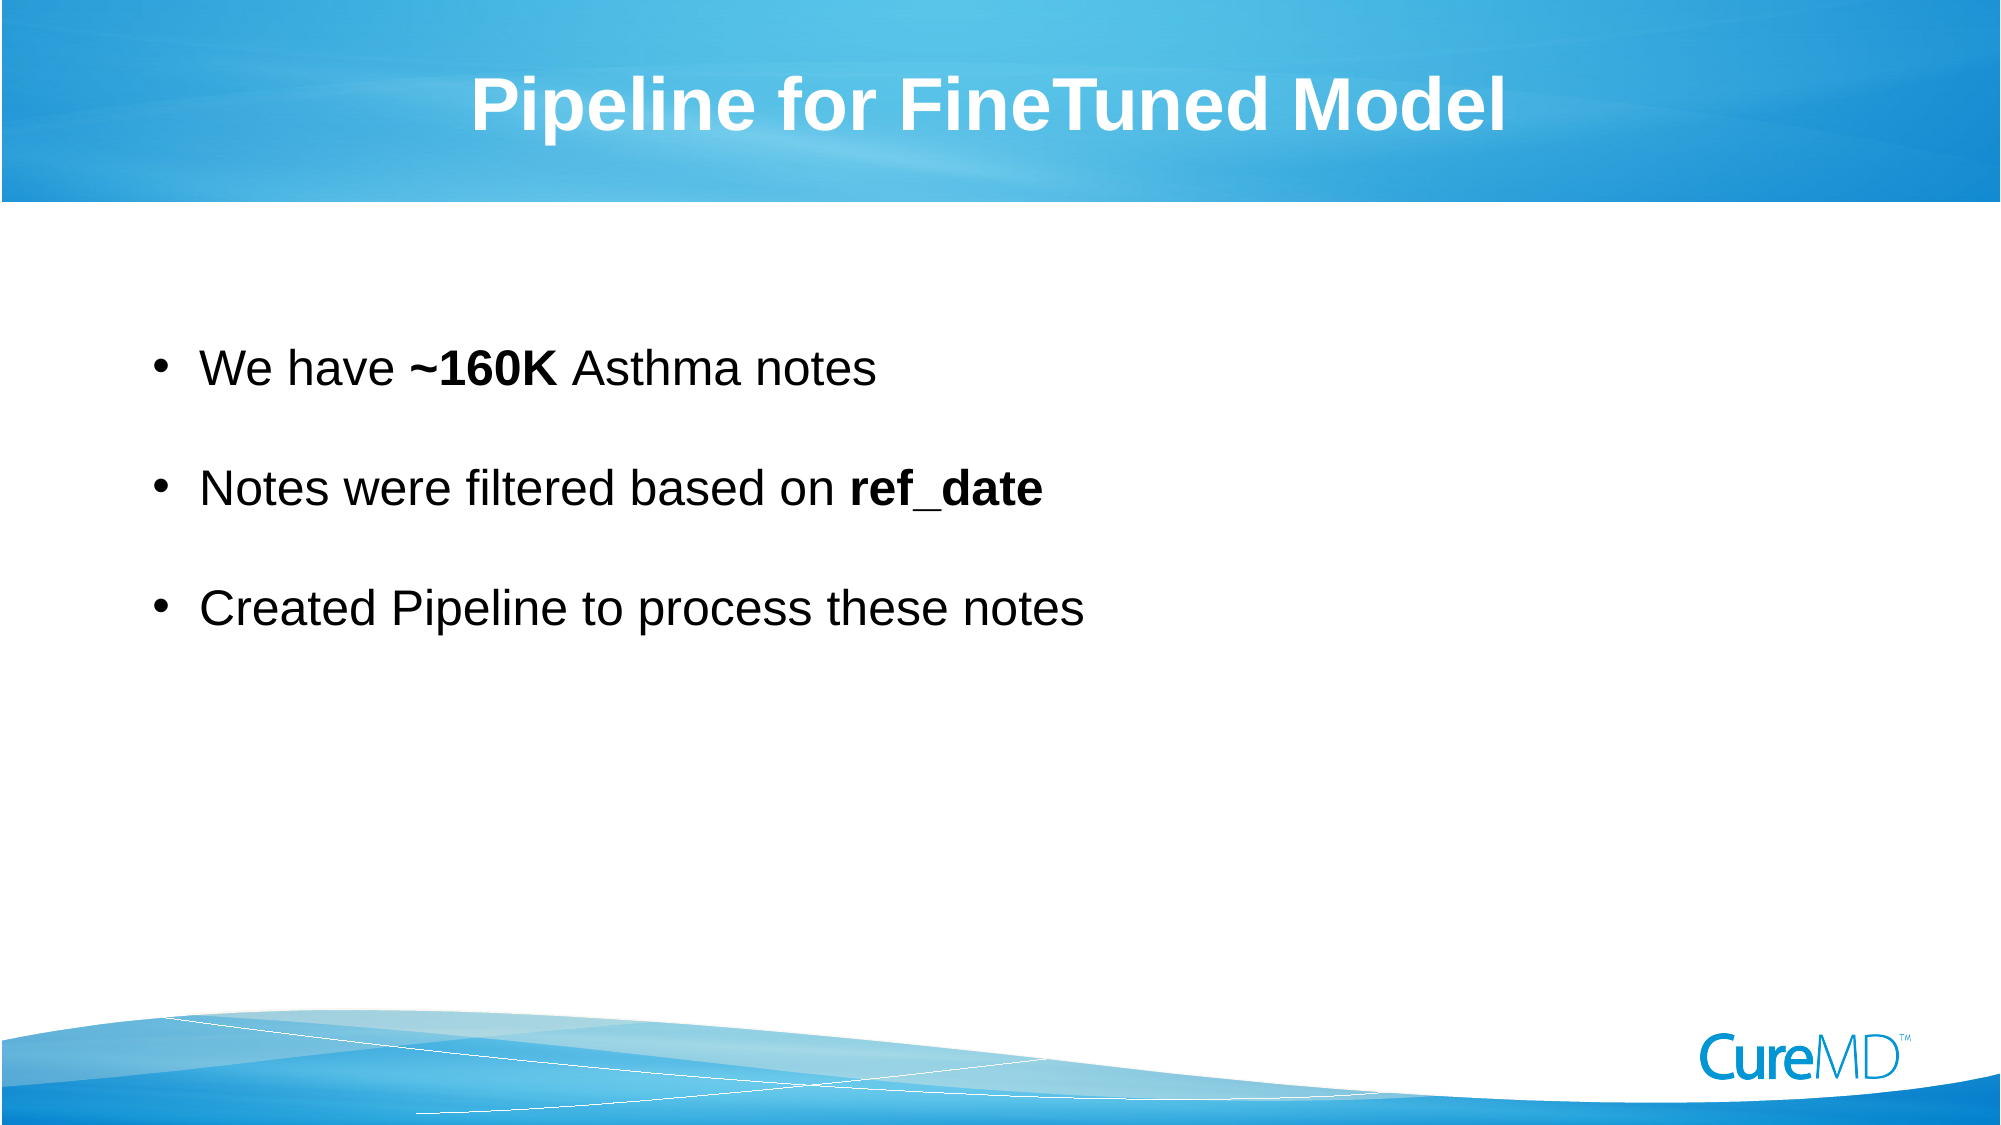

Pipeline for FineTuned Model
We have ~160K Asthma notes
Notes were filtered based on ref_date
Created Pipeline to process these notes